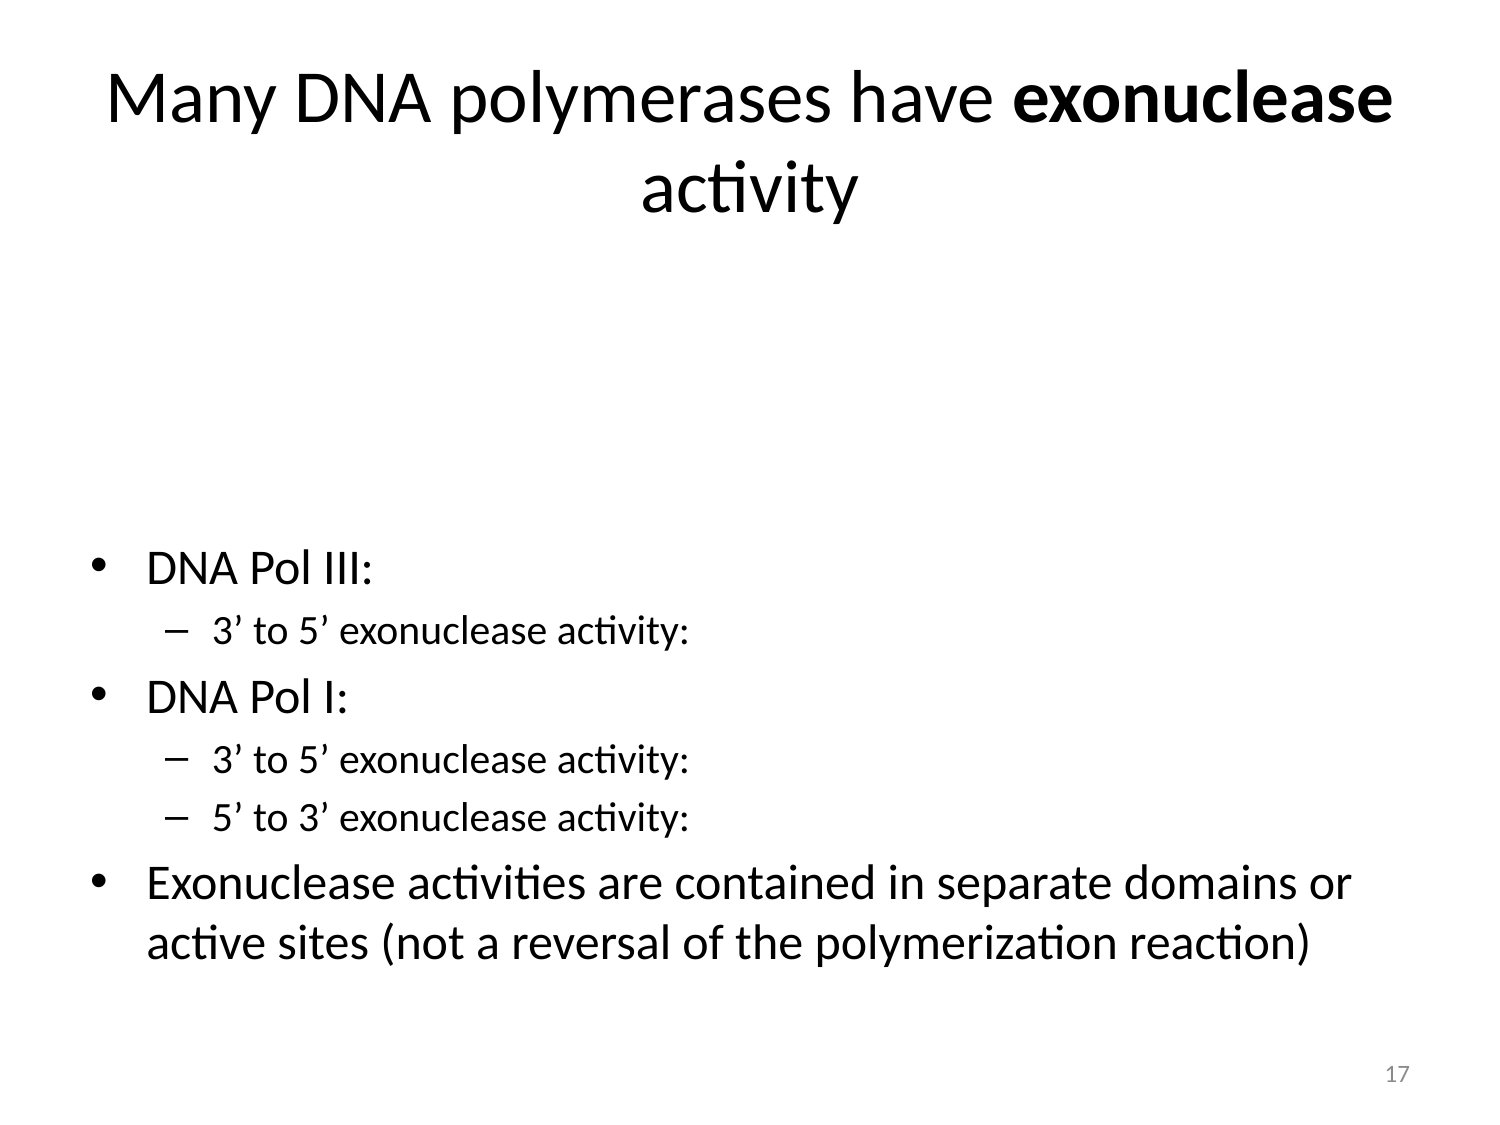

Many DNA polymerases have exonuclease activity
DNA Pol III:
3’ to 5’ exonuclease activity:
DNA Pol I:
3’ to 5’ exonuclease activity:
5’ to 3’ exonuclease activity:
Exonuclease activities are contained in separate domains or active sites (not a reversal of the polymerization reaction)
17